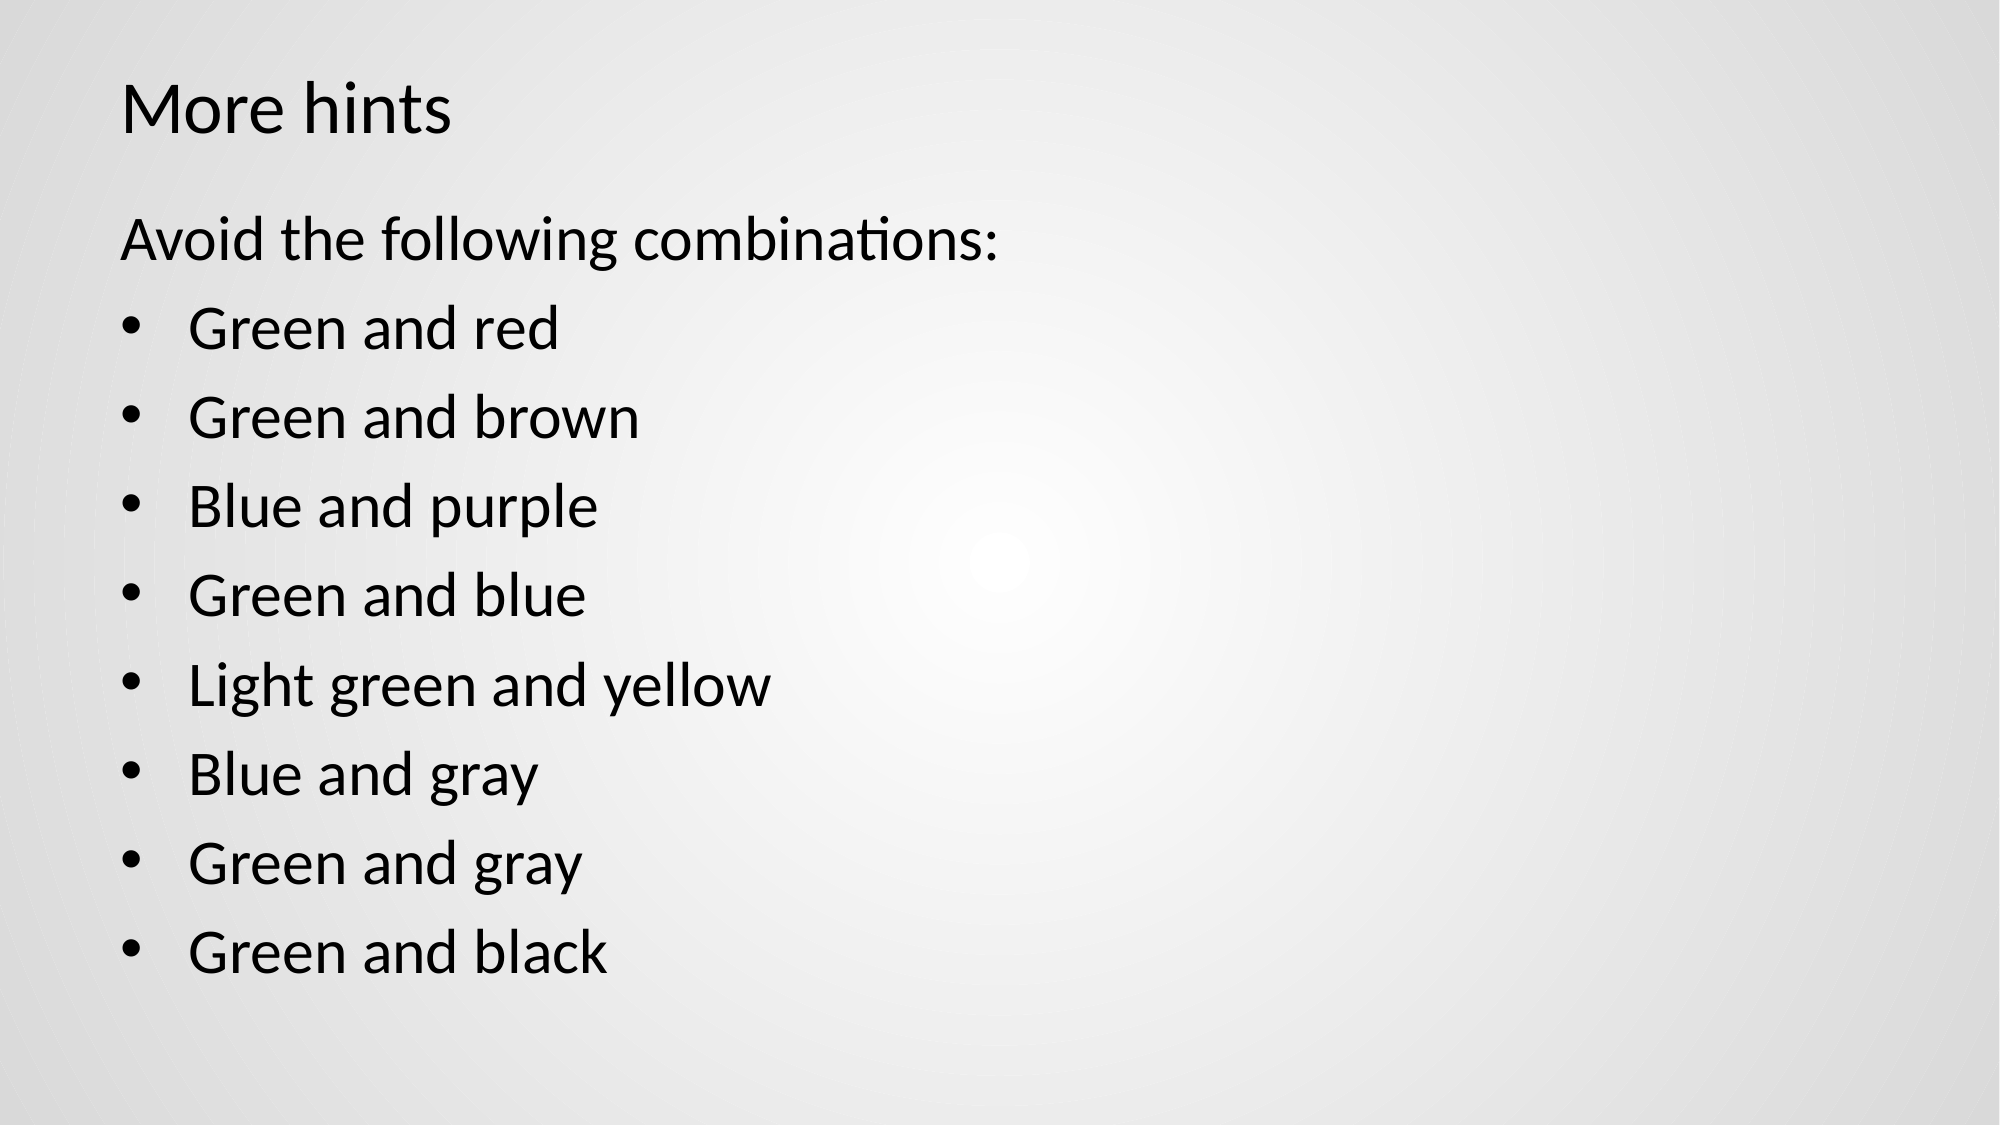

# More hints
Avoid the following combinations:
Green and red
Green and brown
Blue and purple
Green and blue
Light green and yellow
Blue and gray
Green and gray
Green and black